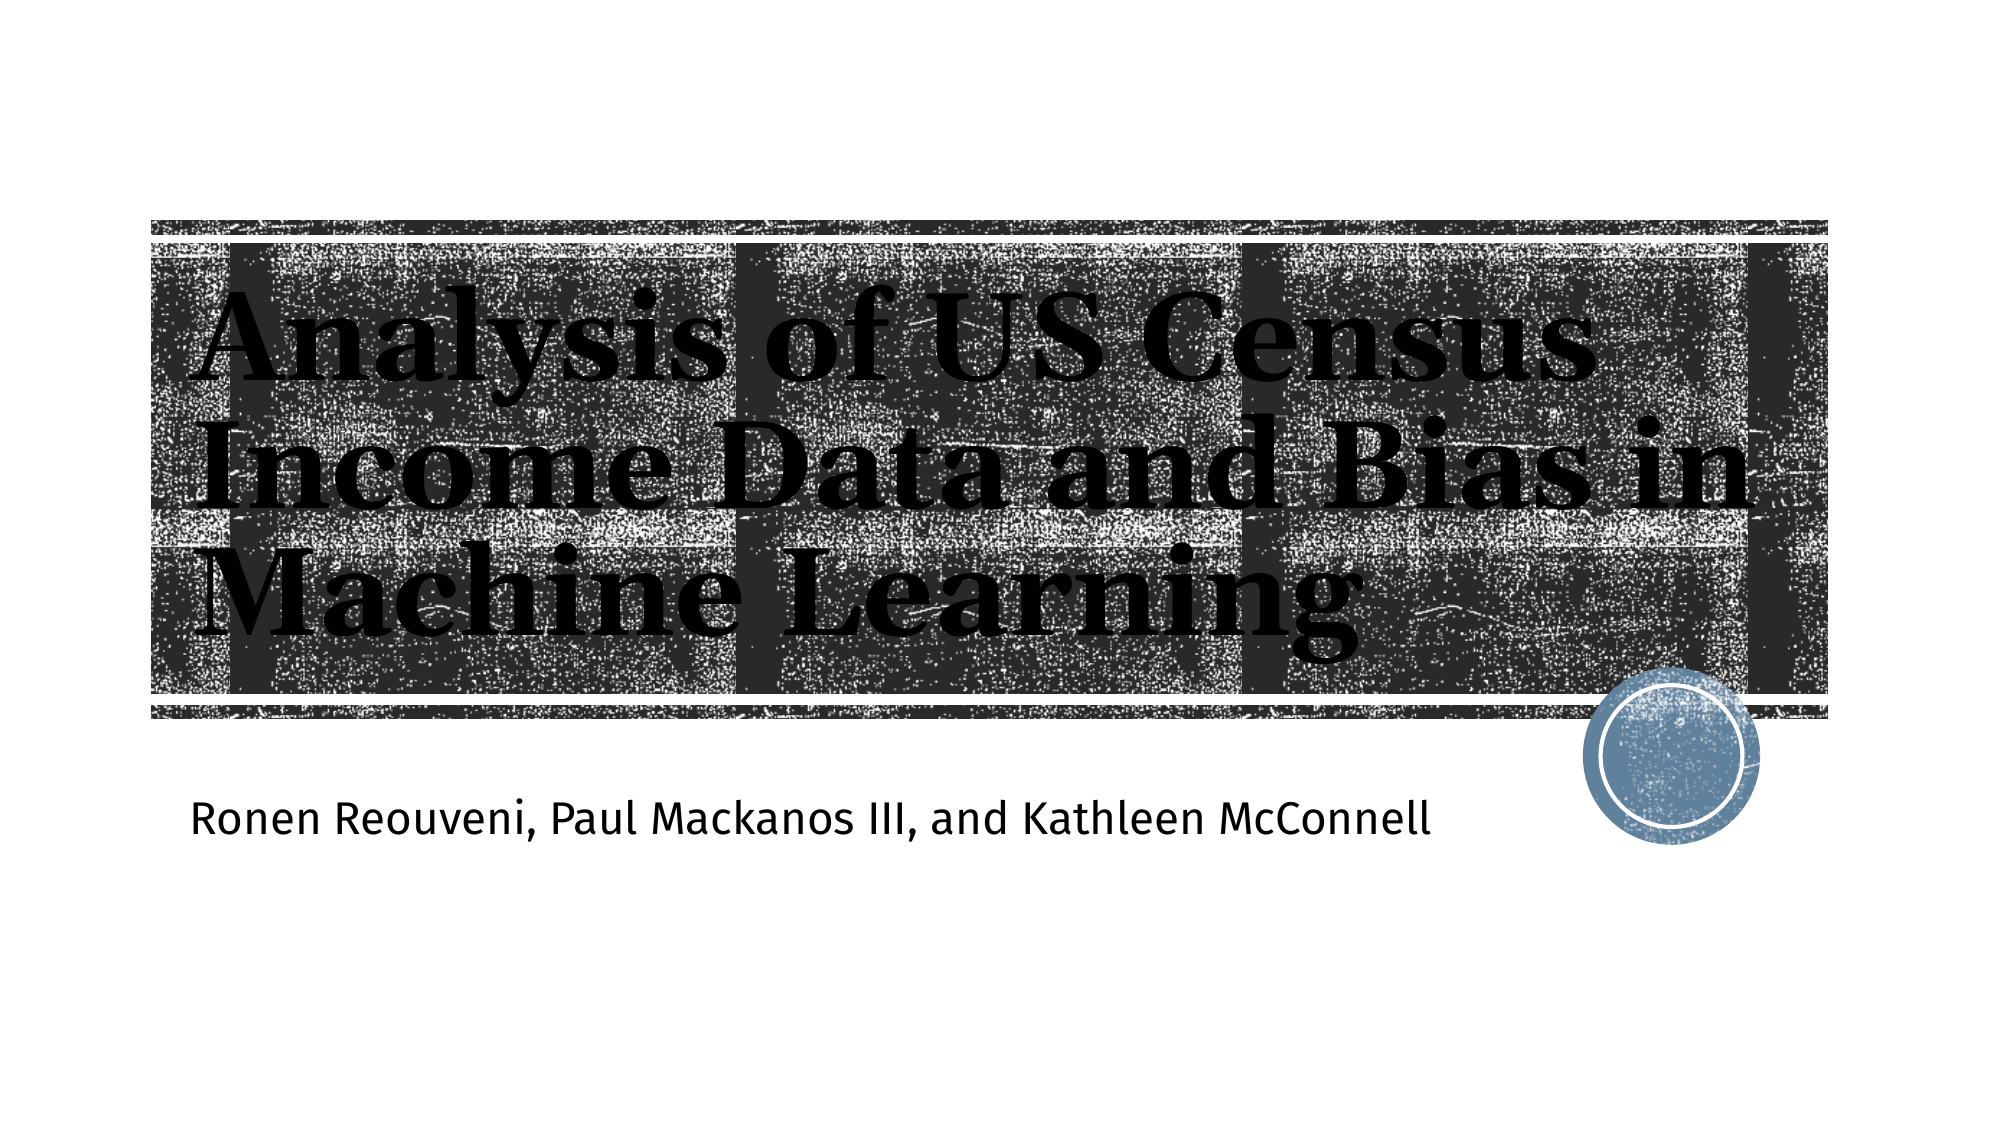

# Analysis of US Census Income Data and Bias in Machine Learning
Ronen Reouveni, Paul Mackanos III, and Kathleen McConnell